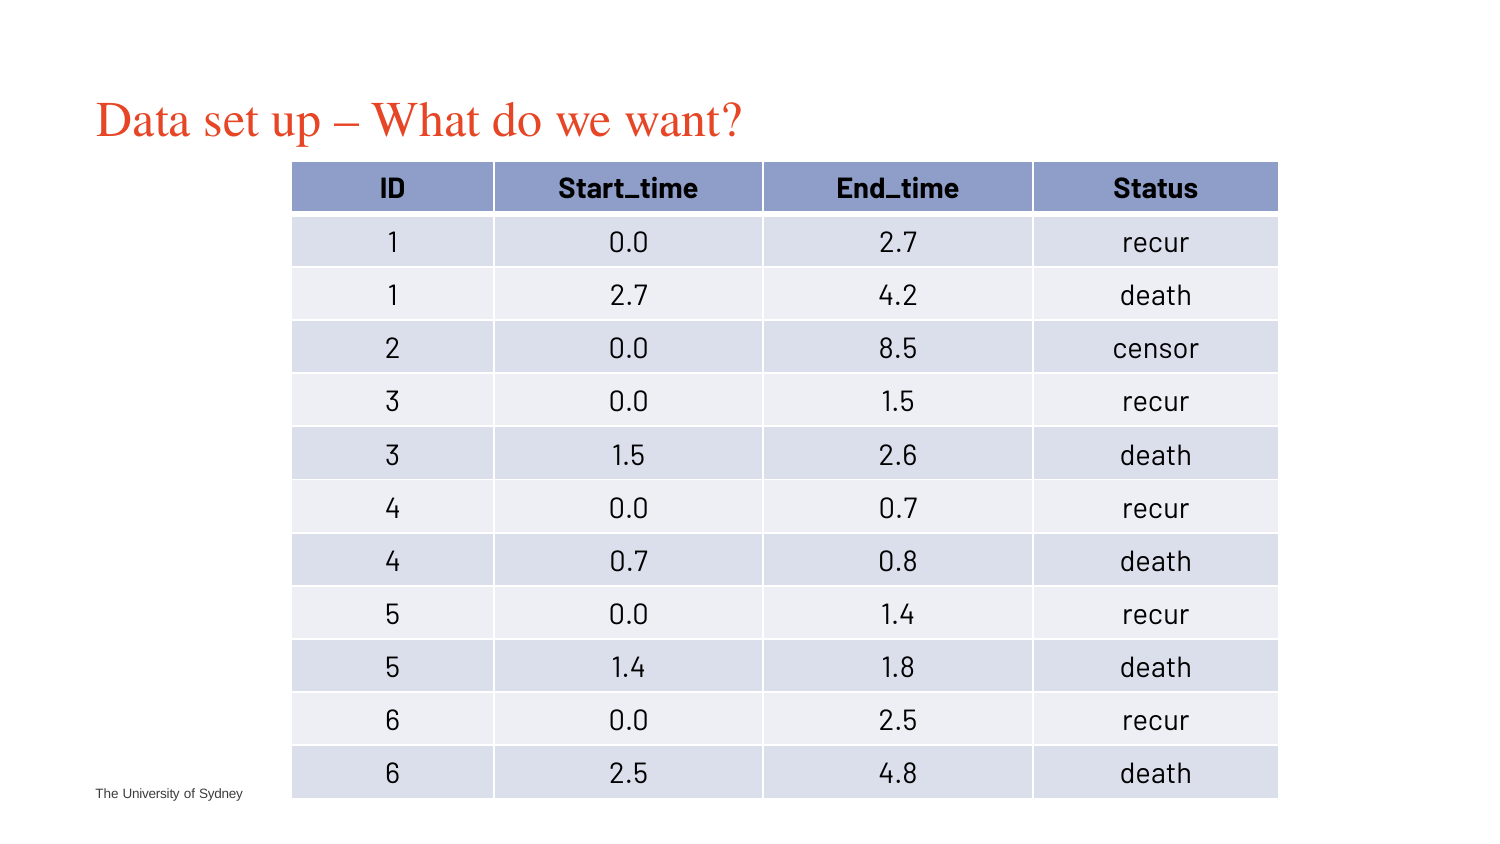

# Data set up – What do we want?
| ID | Start\_time | End\_time | Status |
| --- | --- | --- | --- |
| 1 | 0.0 | 2.7 | recur |
| 1 | 2.7 | 4.2 | death |
| 2 | 0.0 | 8.5 | censor |
| 3 | 0.0 | 1.5 | recur |
| 3 | 1.5 | 2.6 | death |
| 4 | 0.0 | 0.7 | recur |
| 4 | 0.7 | 0.8 | death |
| 5 | 0.0 | 1.4 | recur |
| 5 | 1.4 | 1.8 | death |
| 6 | 0.0 | 2.5 | recur |
| 6 | 2.5 | 4.8 | death |